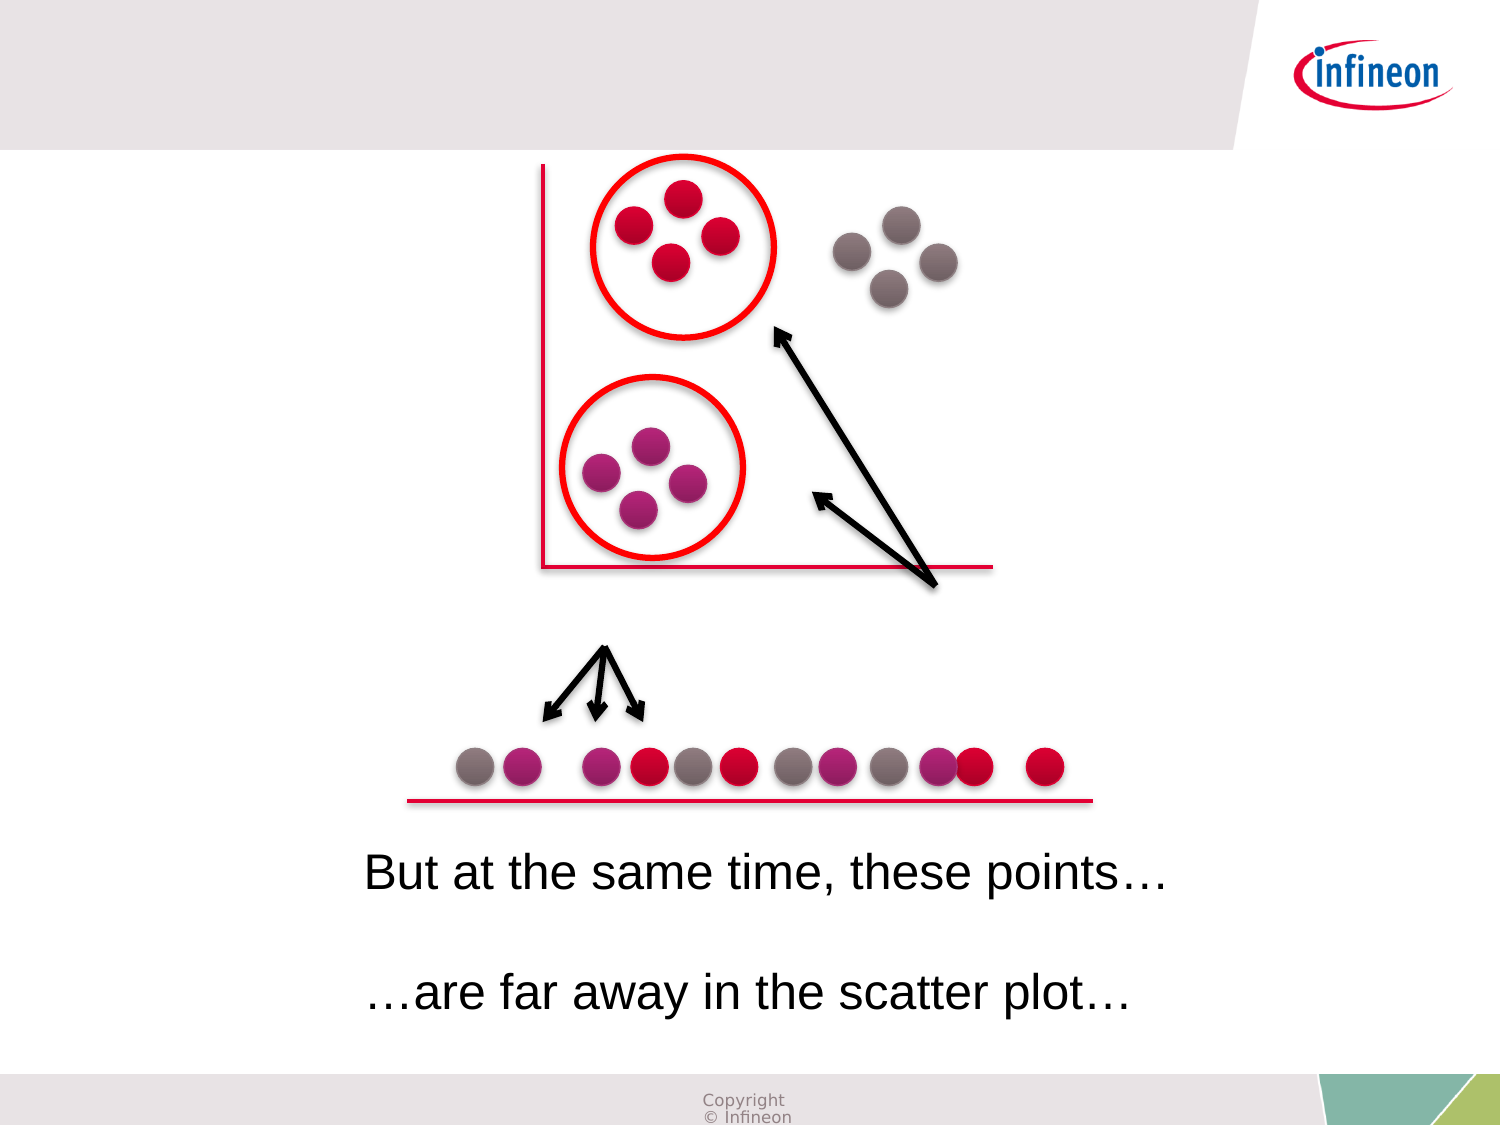

But at the same time, these points…

…are far away in the scatter plot…
Copyright © Infineon Technologies AG 2019. All rights reserved.